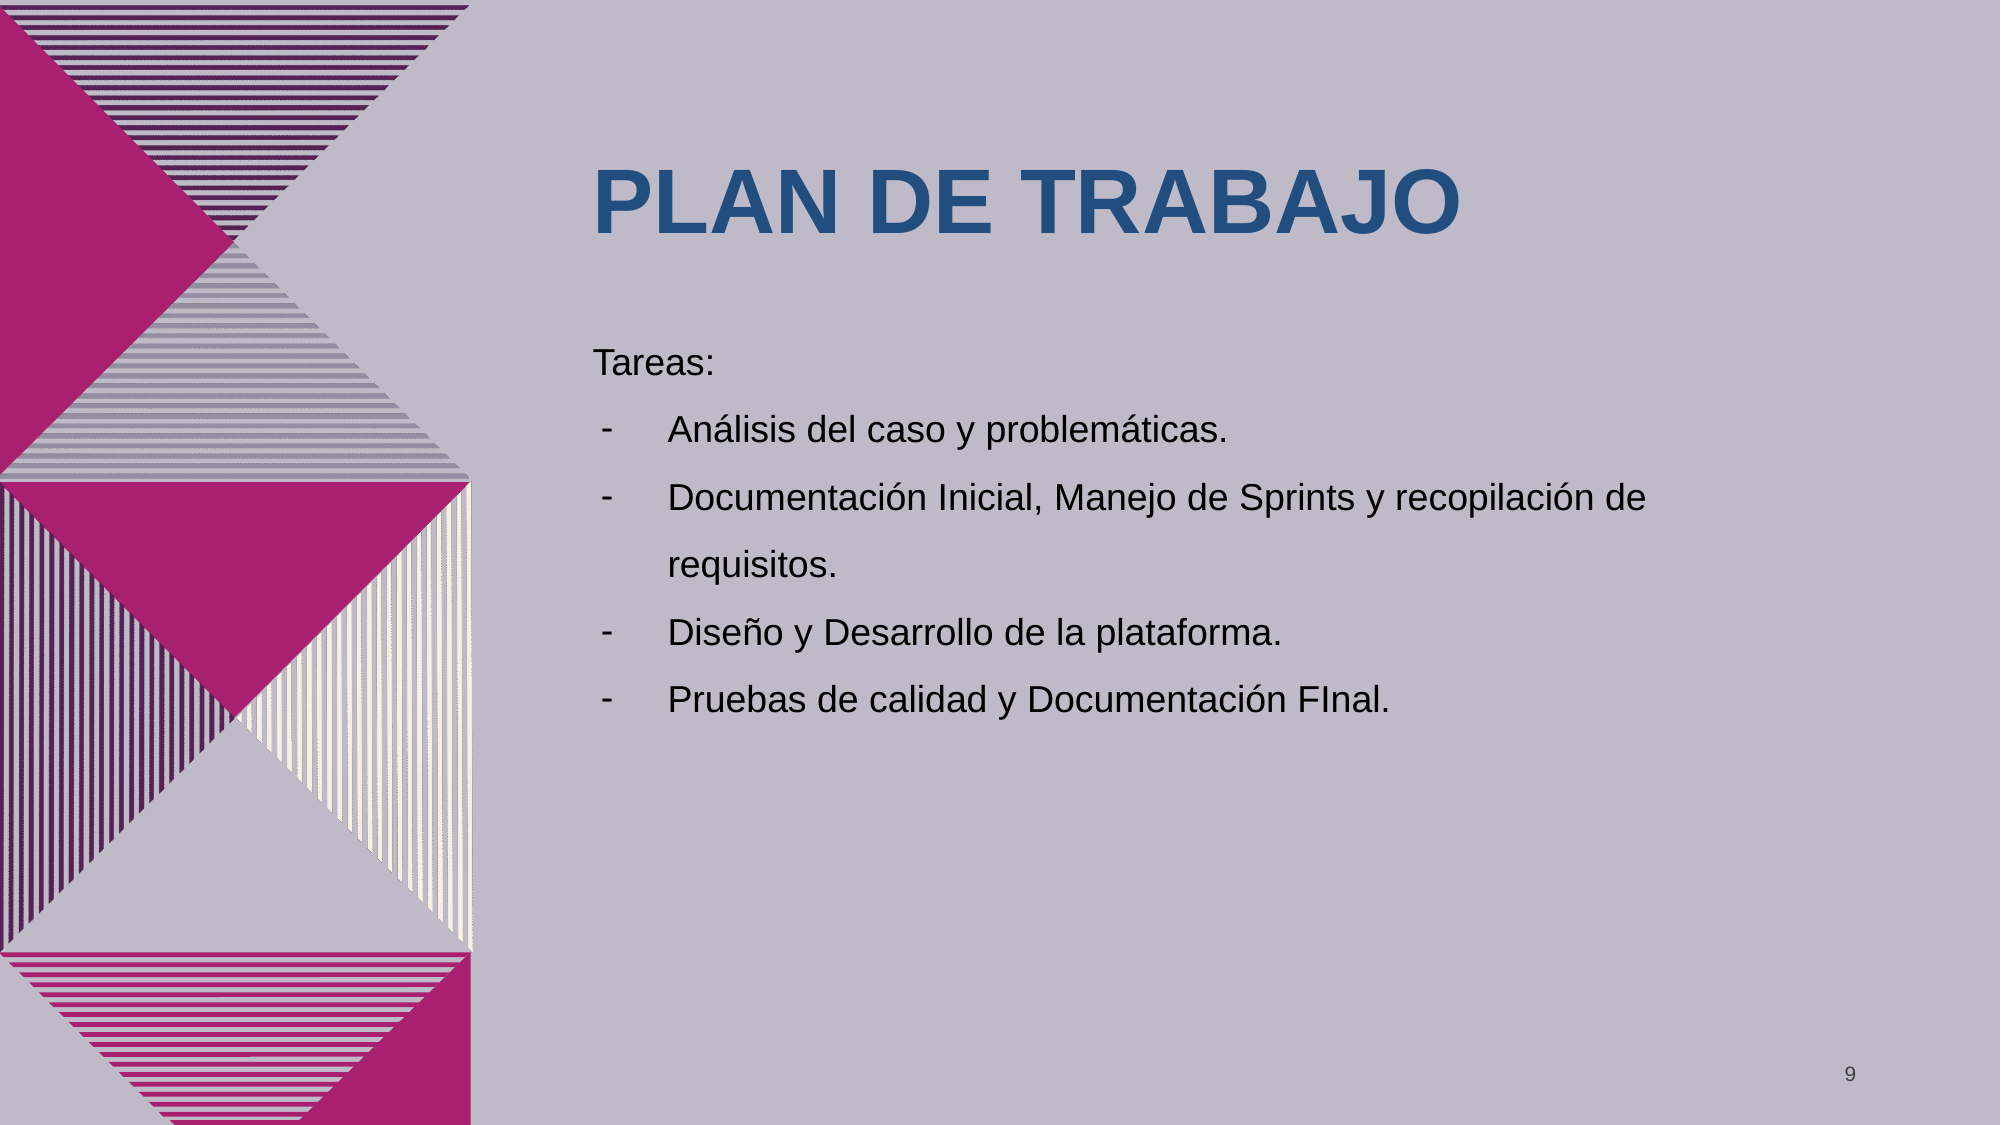

# PLAN DE TRABAJO
Tareas:
Análisis del caso y problemáticas.
Documentación Inicial, Manejo de Sprints y recopilación de requisitos.
Diseño y Desarrollo de la plataforma.
Pruebas de calidad y Documentación FInal.
9